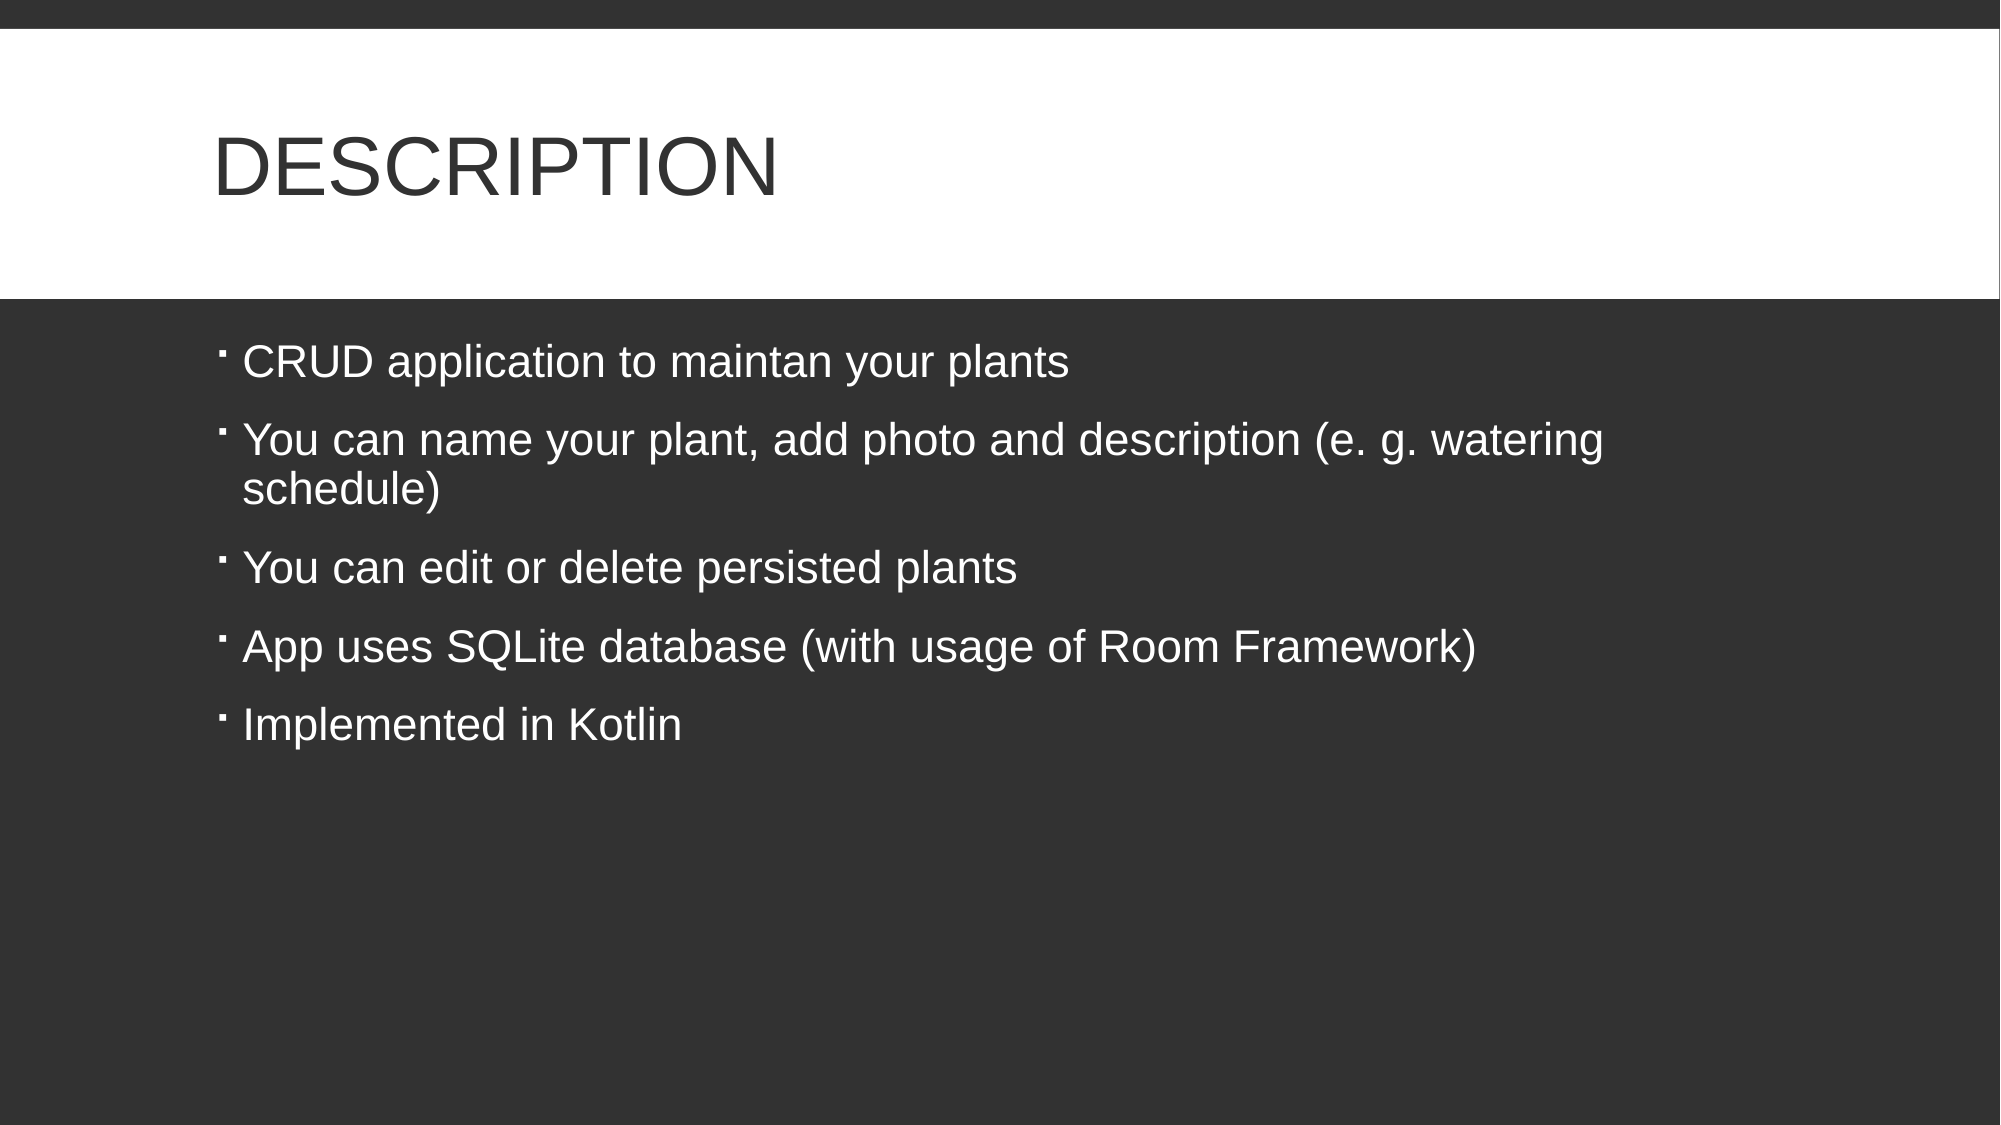

# DESCRIPTION
CRUD application to maintan your plants
You can name your plant, add photo and description (e. g. watering schedule)
You can edit or delete persisted plants
App uses SQLite database (with usage of Room Framework)
Implemented in Kotlin